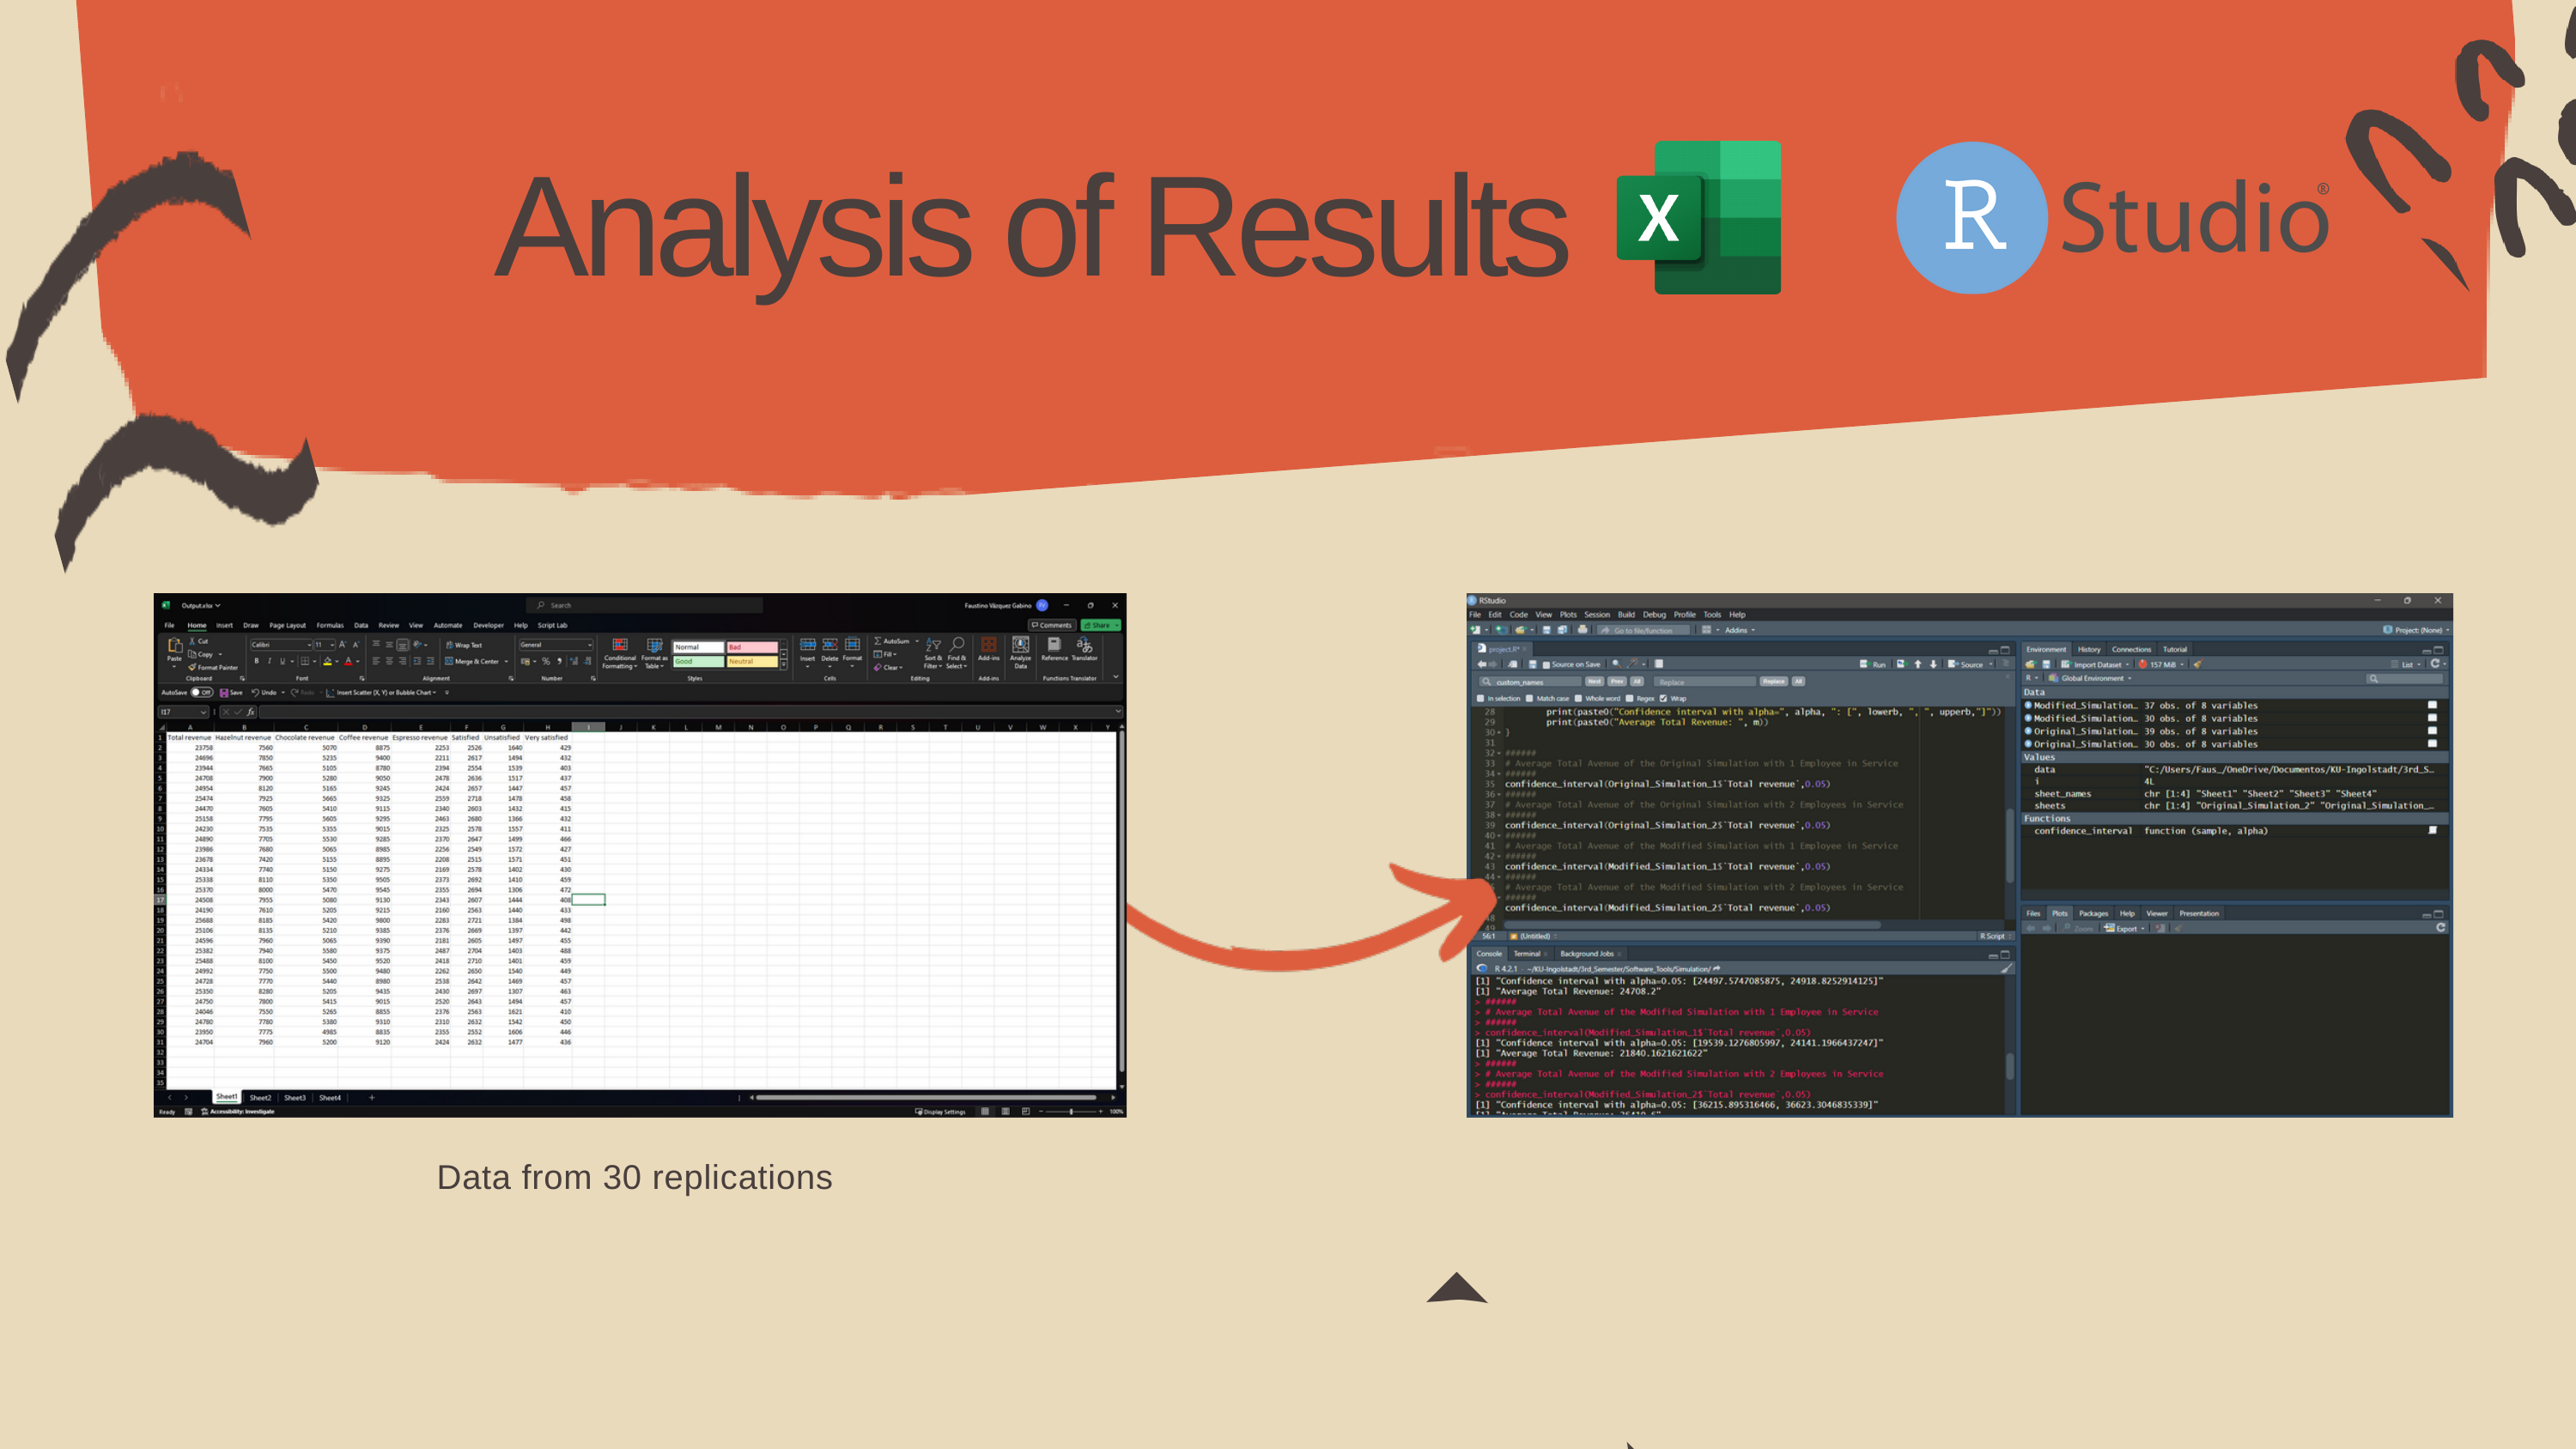

Analysis of Results

Data from 30 replications